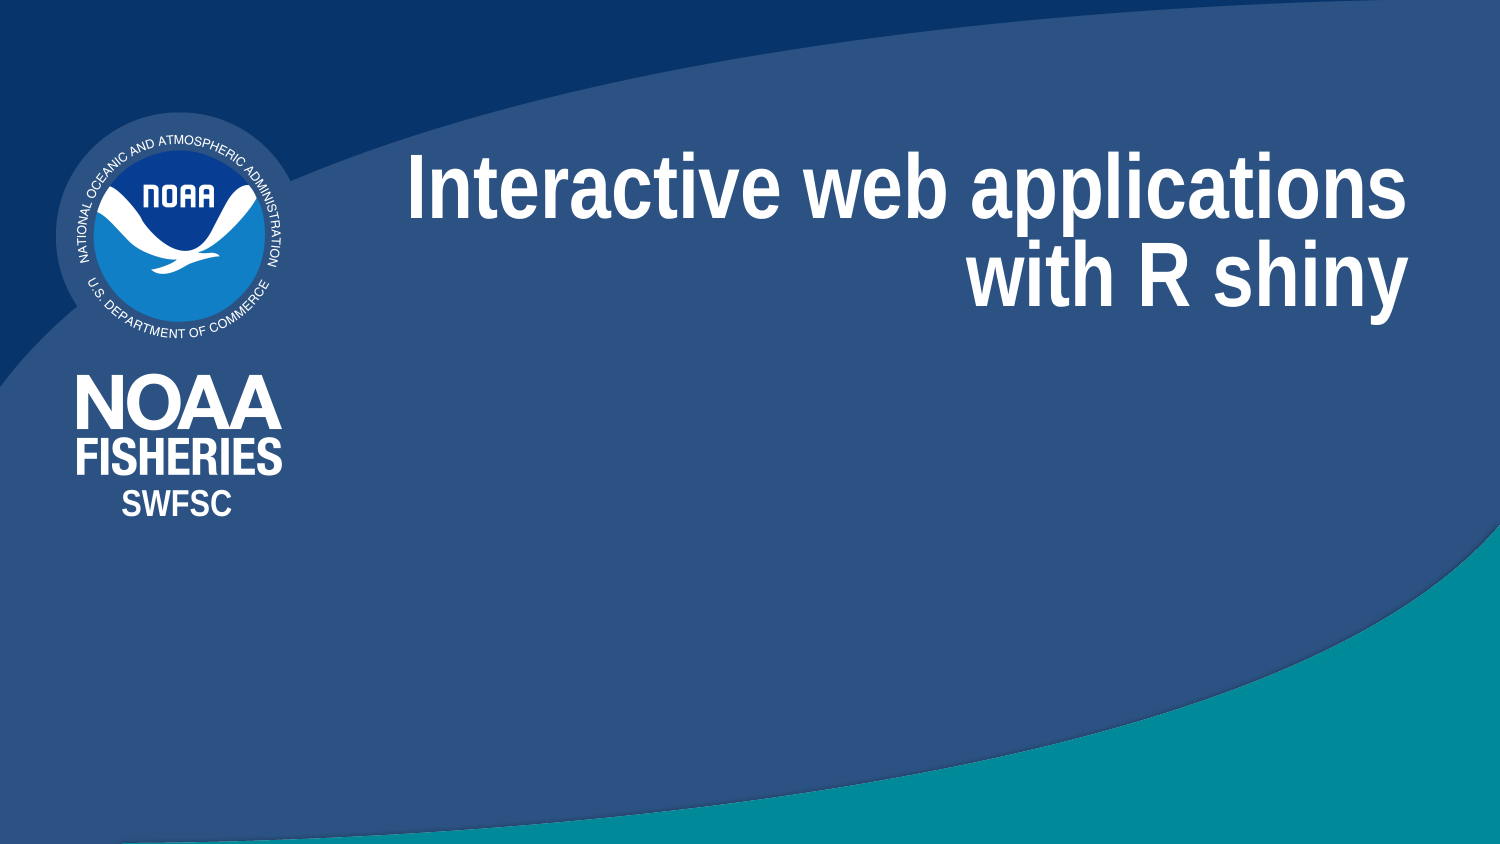

# Interactive web applications with R shiny
SWFSC